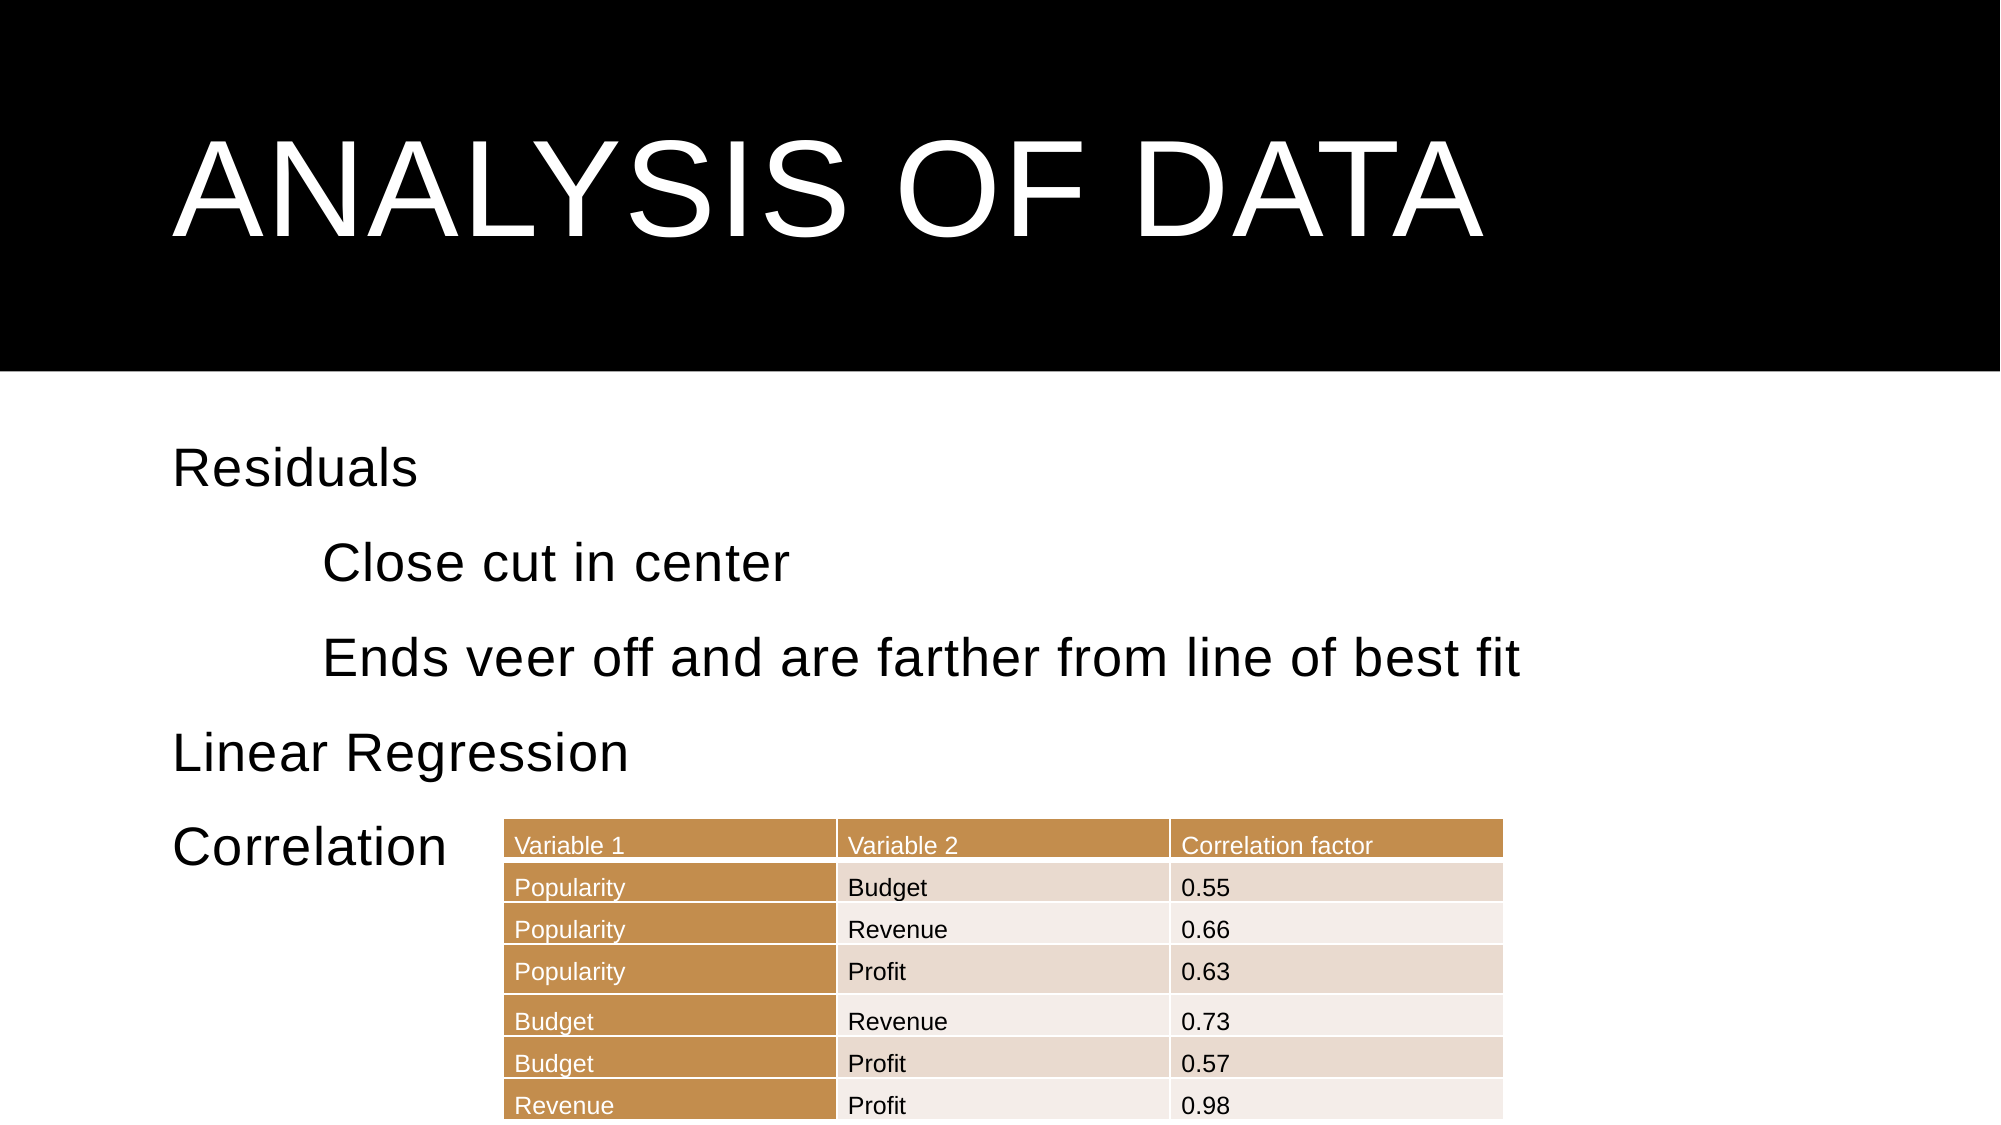

# Analysis of data
Residuals
	Close cut in center
	Ends veer off and are farther from line of best fit
Linear Regression
Correlation

| Variable 1 | Variable 2 | Correlation factor |
| --- | --- | --- |
| Popularity | Budget | 0.55 |
| Popularity | Revenue | 0.66 |
| Popularity | Profit | 0.63 |
| Budget | Revenue | 0.73 |
| Budget | Profit | 0.57 |
| Revenue | Profit | 0.98 |